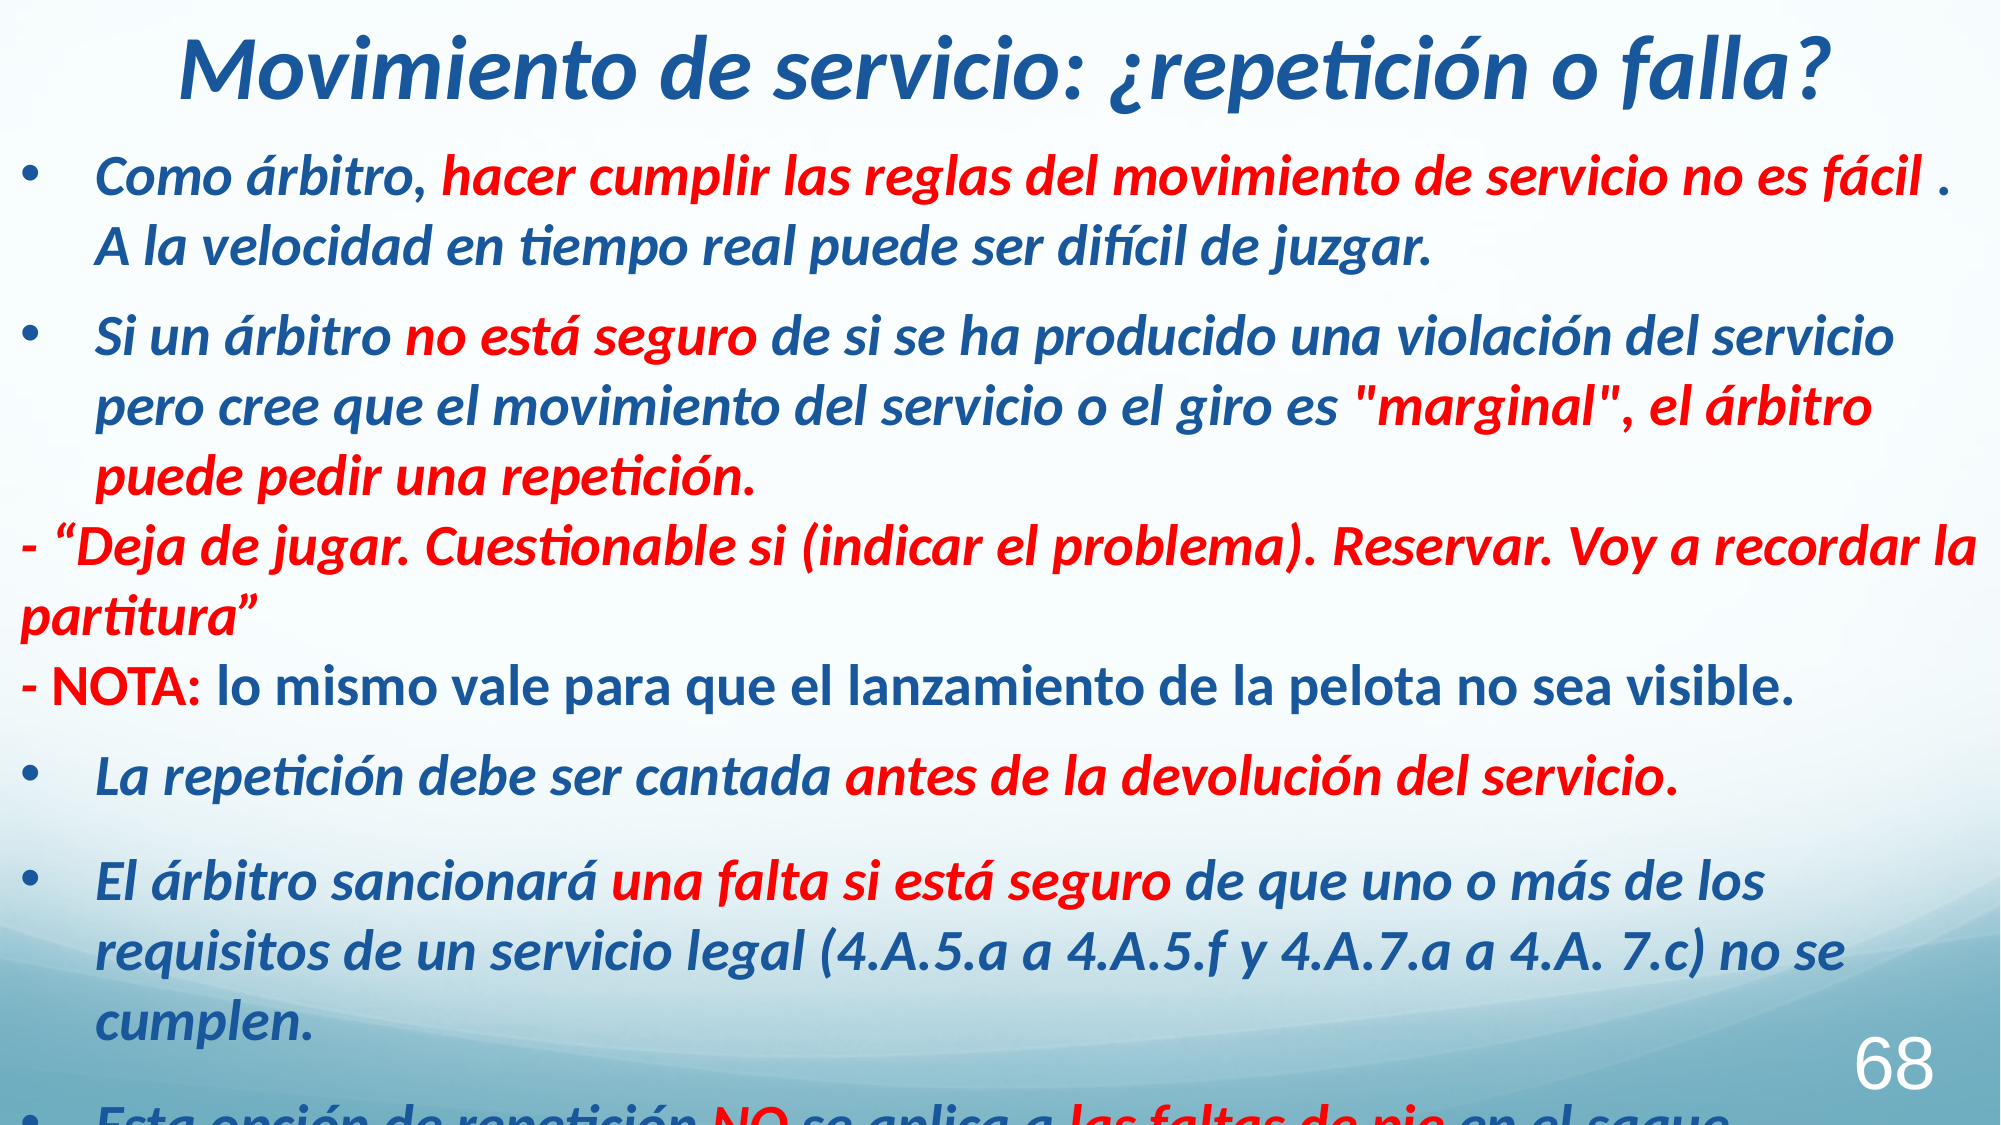

Movimiento de servicio: ¿repetición o falla?

Como árbitro, hacer cumplir las reglas del movimiento de servicio no es fácil . A la velocidad en tiempo real puede ser difícil de juzgar.

Si un árbitro no está seguro de si se ha producido una violación del servicio pero cree que el movimiento del servicio o el giro es "marginal", el árbitro puede pedir una repetición.
- “Deja de jugar. Cuestionable si (indicar el problema). Reservar. Voy a recordar la partitura”
- NOTA: lo mismo vale para que el lanzamiento de la pelota no sea visible.

La repetición debe ser cantada antes de la devolución del servicio.

El árbitro sancionará una falta si está seguro de que uno o más de los requisitos de un servicio legal (4.A.5.a a 4.A.5.f y 4.A.7.a a 4.A. 7.c) no se cumplen.

Esta opción de repetición NO se aplica a las faltas de pie en el saque.

68